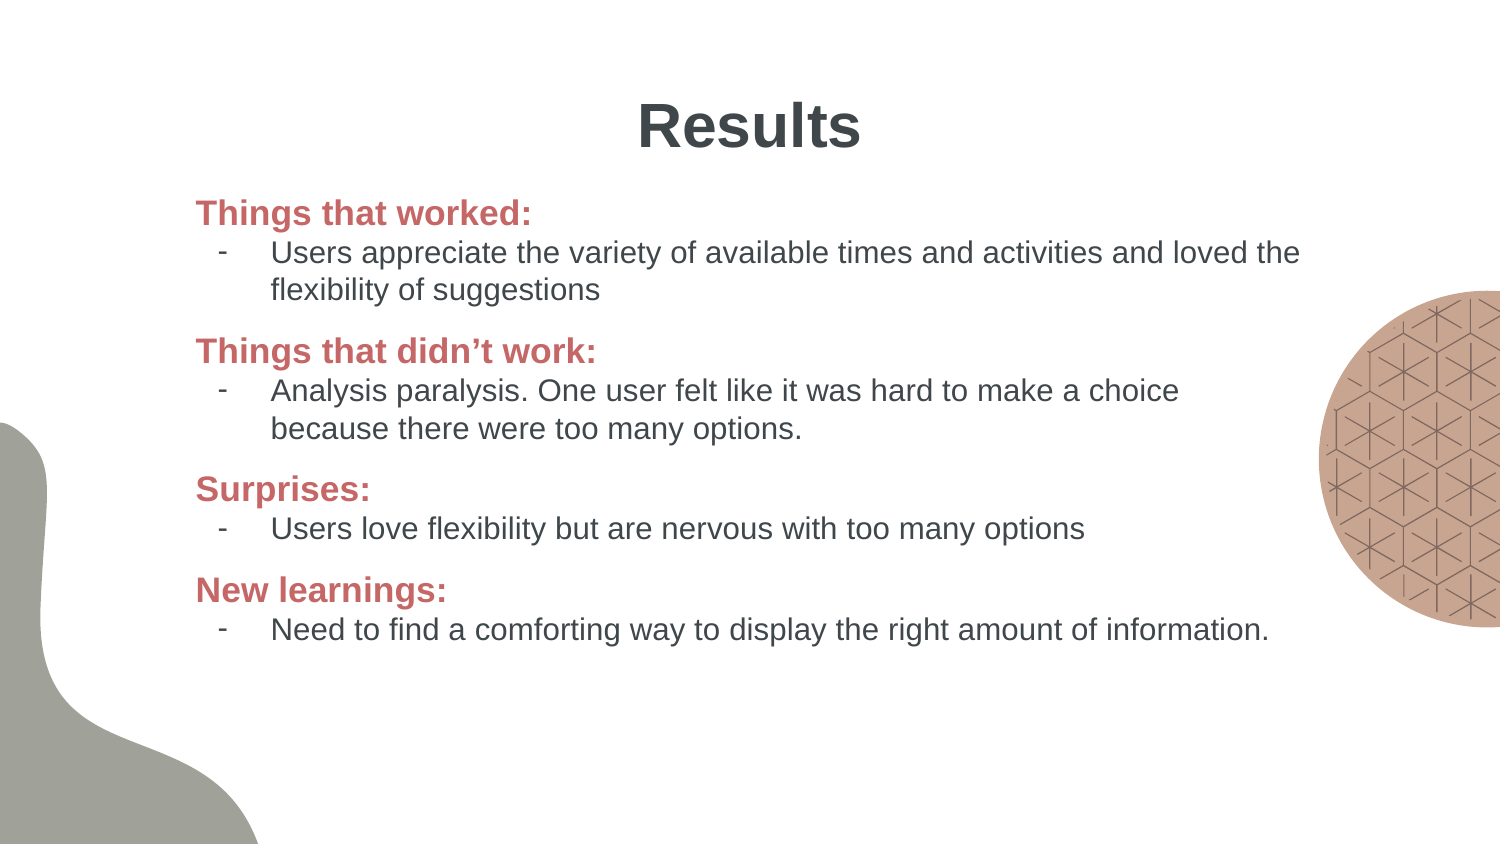

# Results
Things that worked:
Users appreciate the variety of available times and activities and loved the flexibility of suggestions
Things that didn’t work:
Analysis paralysis. One user felt like it was hard to make a choice because there were too many options.
Surprises:
Users love flexibility but are nervous with too many options
New learnings:
Need to find a comforting way to display the right amount of information.